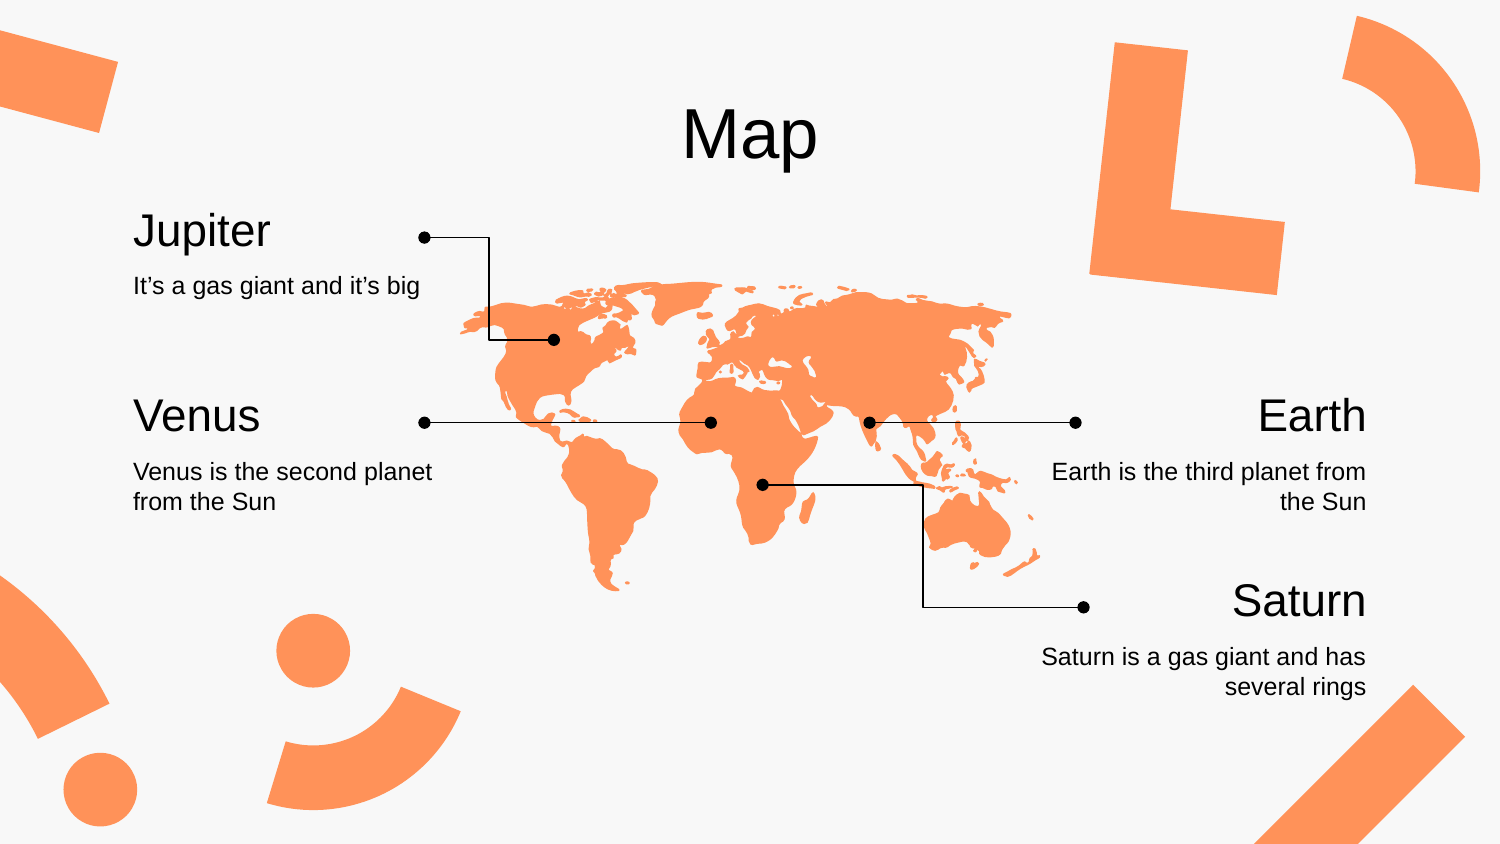

# Map
Jupiter
It’s a gas giant and it’s big

Venus
Earth
Venus is the second planet from the Sun
Earth is the third planet from the Sun

Saturn

Saturn is a gas giant and has several rings